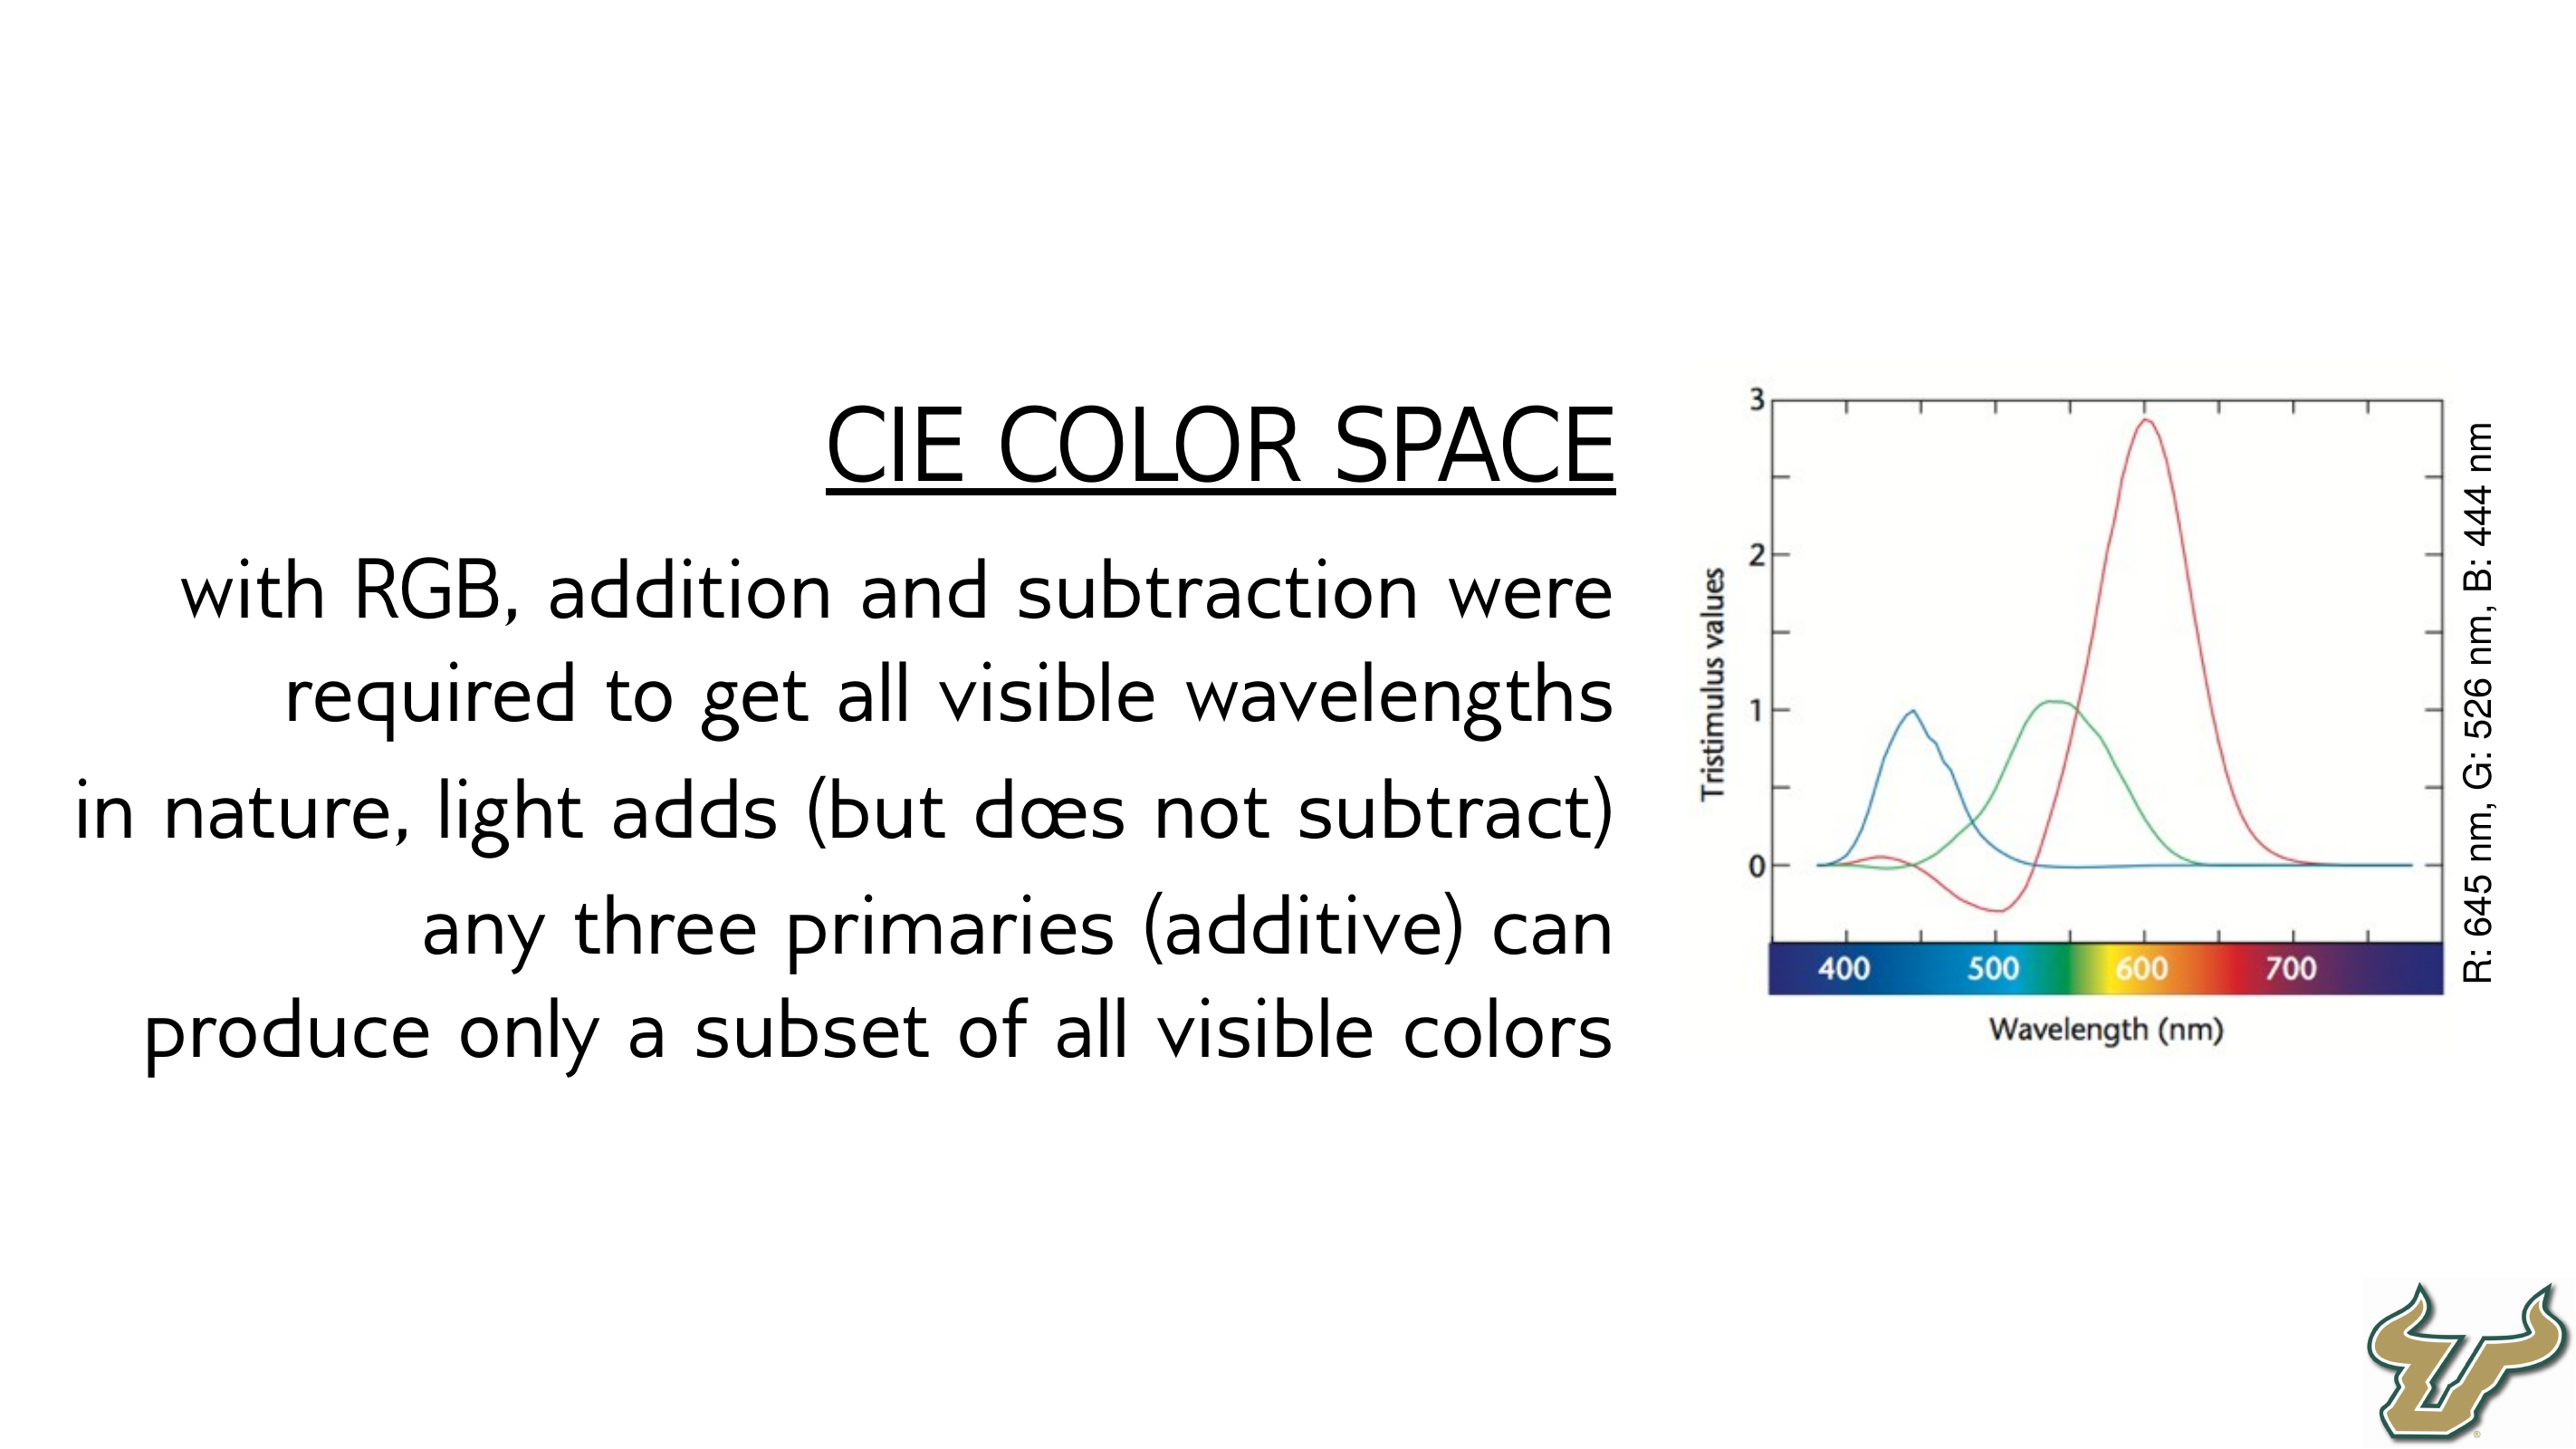

CIE color space
with RGB, addition and subtraction were required to get all visible wavelengths
in nature, light adds (but does not subtract)
any three primaries (additive) can produce only a subset of all visible colors

R: 645 nm, G: 526 nm, B: 444 nm